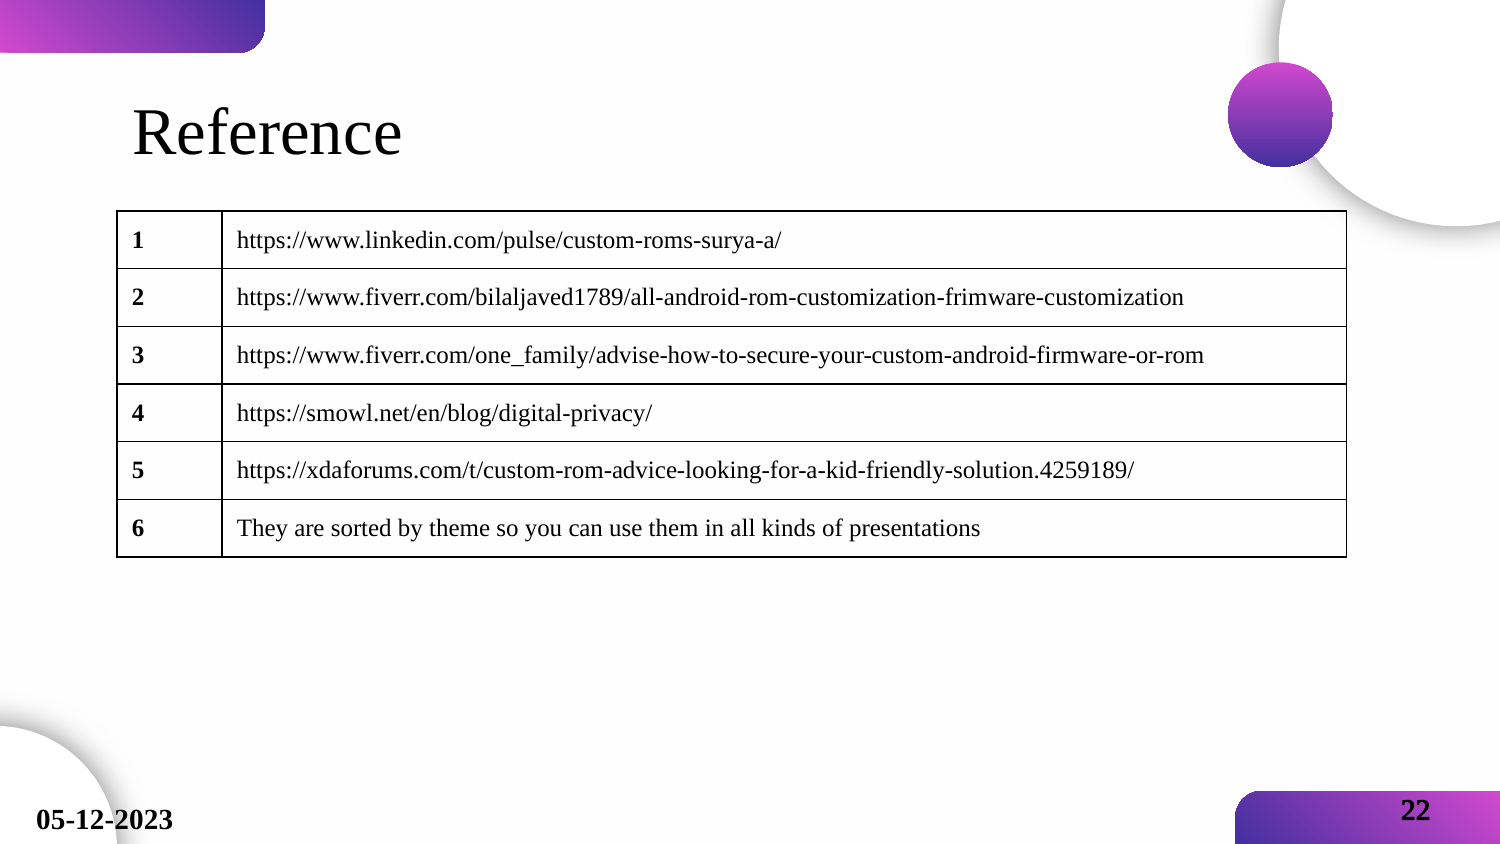

# Reference
| 1 | https://www.linkedin.com/pulse/custom-roms-surya-a/ |
| --- | --- |
| 2 | https://www.fiverr.com/bilaljaved1789/all-android-rom-customization-frimware-customization |
| 3 | https://www.fiverr.com/one\_family/advise-how-to-secure-your-custom-android-firmware-or-rom |
| 4 | https://smowl.net/en/blog/digital-privacy/ |
| 5 | https://xdaforums.com/t/custom-rom-advice-looking-for-a-kid-friendly-solution.4259189/ |
| 6 | They are sorted by theme so you can use them in all kinds of presentations |
22
05-12-2023